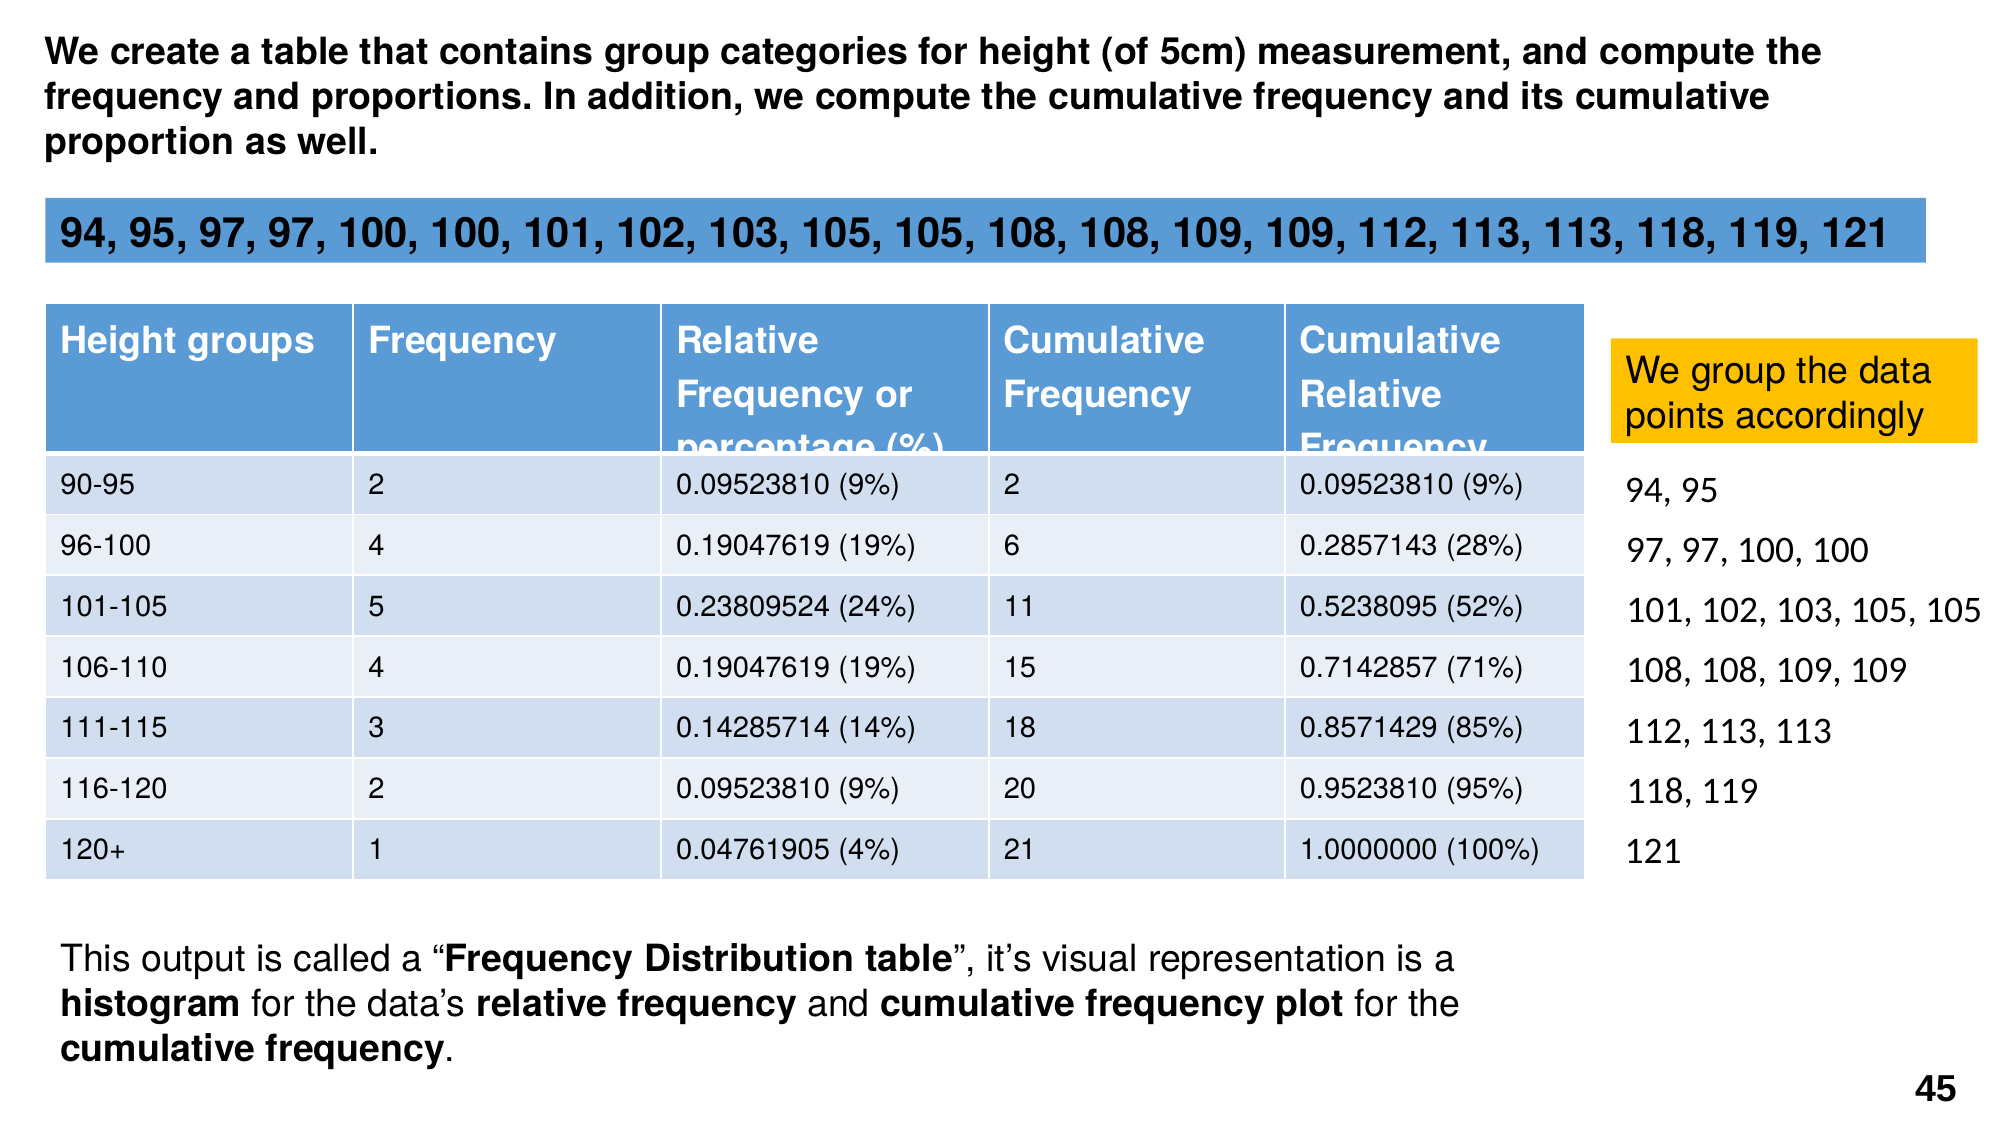

We create a table that contains group categories for height (of 5cm) measurement, and compute the frequency and proportions. In addition, we compute the cumulative frequency and its cumulative proportion as well.
94, 95, 97, 97, 100, 100, 101, 102, 103, 105, 105, 108, 108, 109, 109, 112, 113, 113, 118, 119, 121
| Height groups | Frequency | Relative Frequency or percentage (%) | Cumulative Frequency | Cumulative Relative Frequency |
| --- | --- | --- | --- | --- |
| 90-95 | 2 | 0.09523810 (9%) | 2 | 0.09523810 (9%) |
| 96-100 | 4 | 0.19047619 (19%) | 6 | 0.2857143 (28%) |
| 101-105 | 5 | 0.23809524 (24%) | 11 | 0.5238095 (52%) |
| 106-110 | 4 | 0.19047619 (19%) | 15 | 0.7142857 (71%) |
| 111-115 | 3 | 0.14285714 (14%) | 18 | 0.8571429 (85%) |
| 116-120 | 2 | 0.09523810 (9%) | 20 | 0.9523810 (95%) |
| 120+ | 1 | 0.04761905 (4%) | 21 | 1.0000000 (100%) |
We group the data points accordingly
94, 95
97, 97, 100, 100
101, 102, 103, 105, 105
108, 108, 109, 109
112, 113, 113
118, 119
121
This output is called a “Frequency Distribution table”, it’s visual representation is a histogram for the data’s relative frequency and cumulative frequency plot for the cumulative frequency.
45